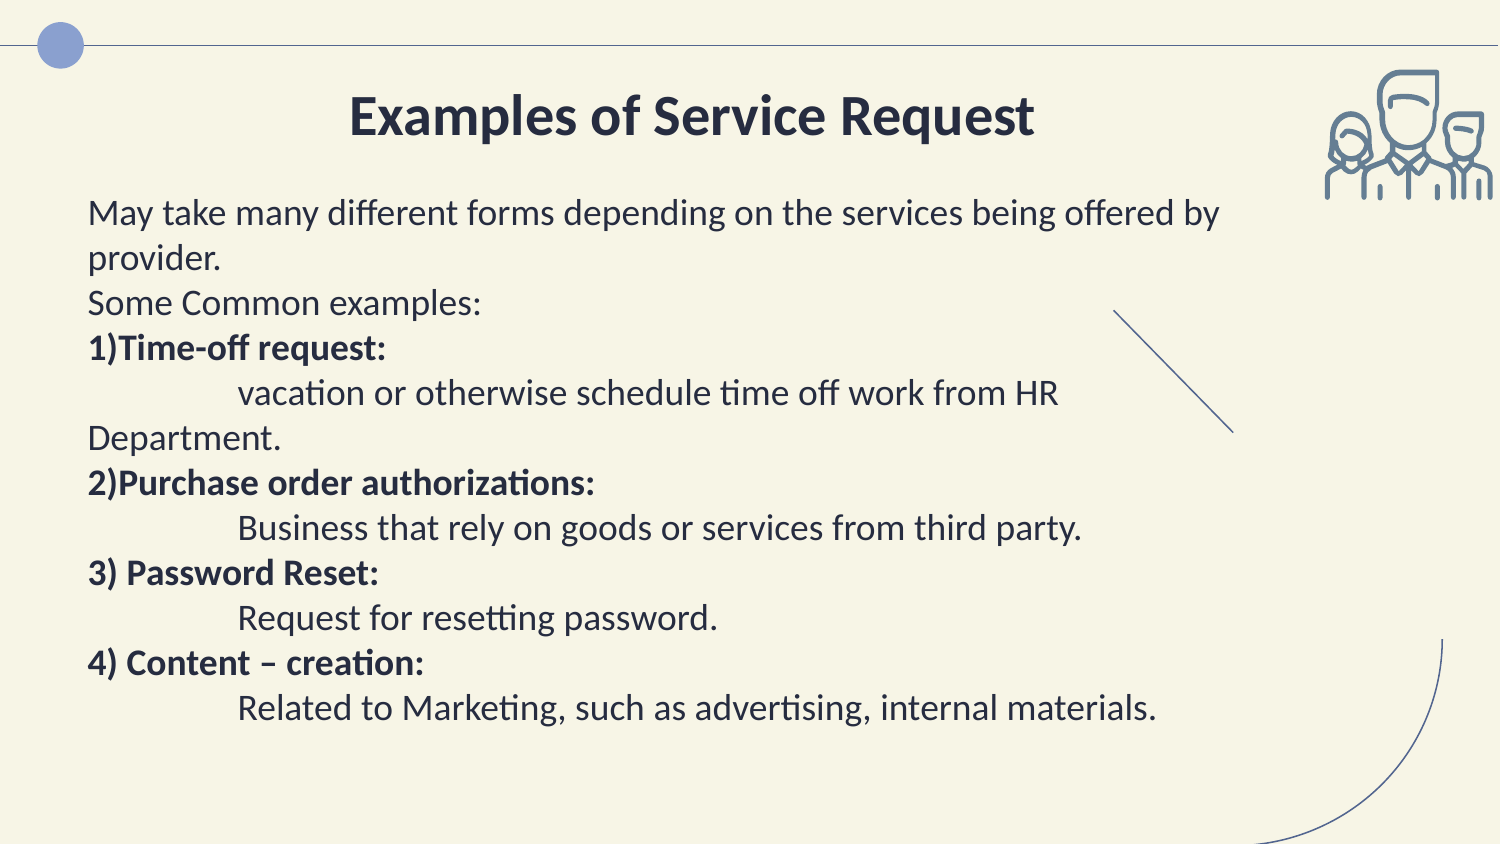

# Examples of Service Request

May take many different forms depending on the services being offered by provider.
Some Common examples:
1)Time-off request:
	vacation or otherwise schedule time off work from HR Department.
2)Purchase order authorizations:
	Business that rely on goods or services from third party.
3) Password Reset:
	Request for resetting password.
4) Content – creation:
	Related to Marketing, such as advertising, internal materials.